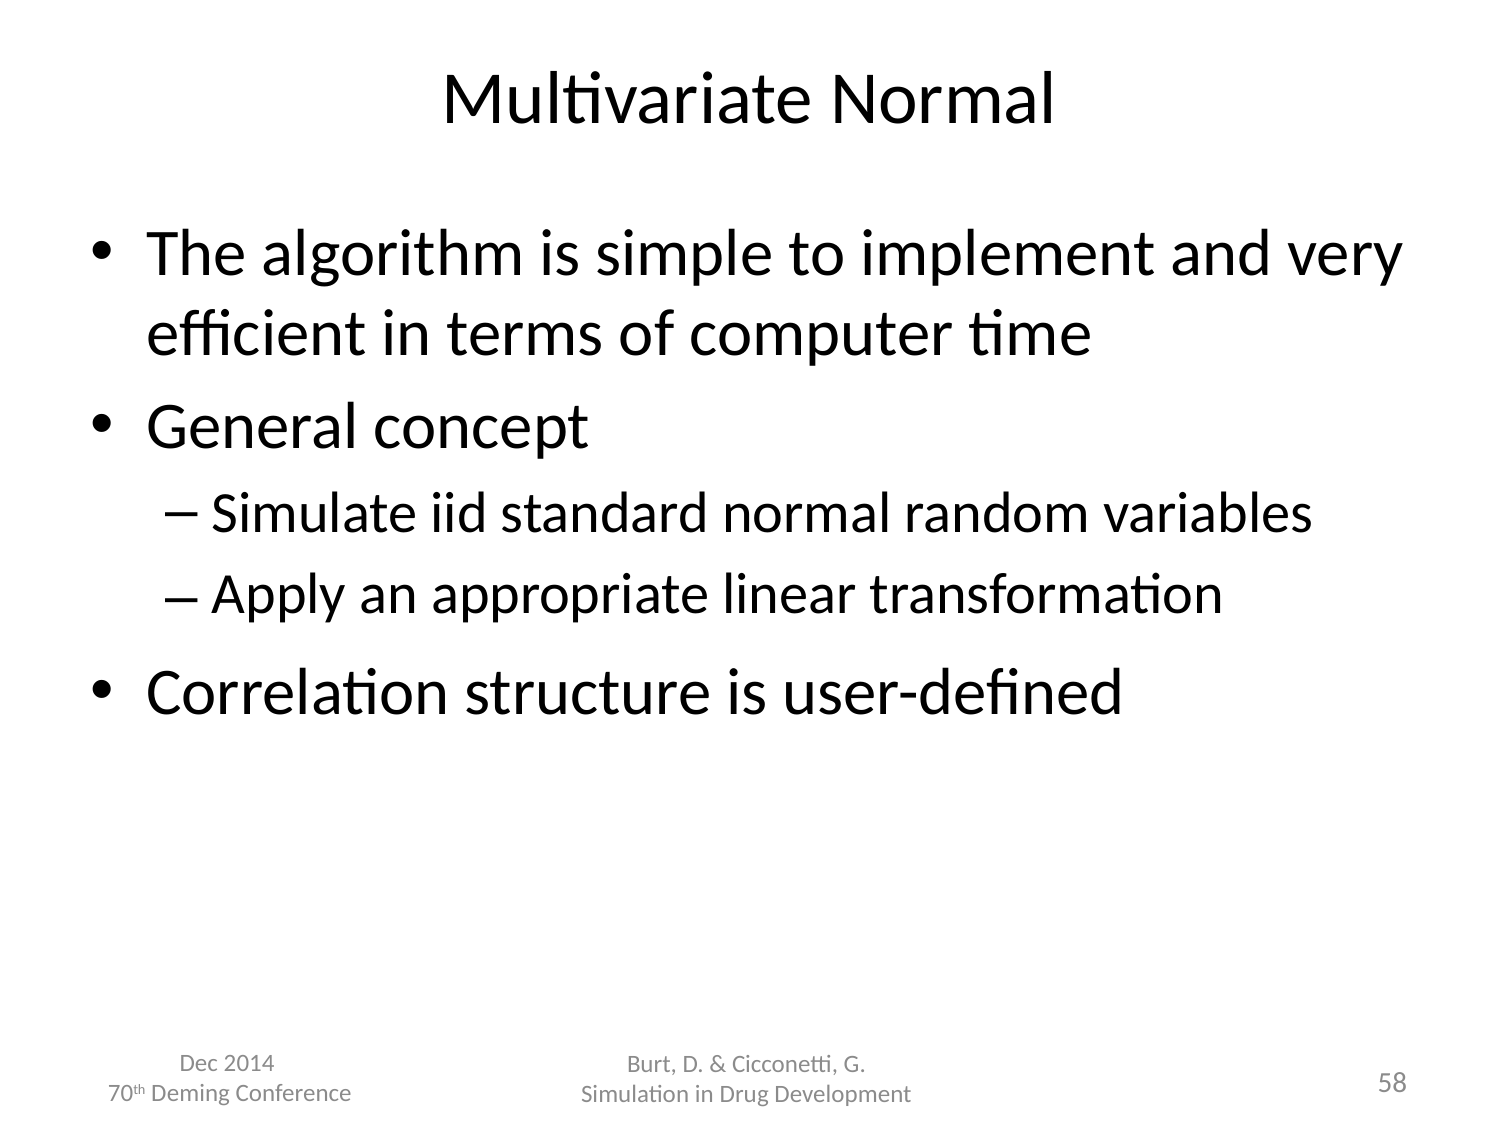

# Multivariate Normal
The algorithm is simple to implement and very efficient in terms of computer time
General concept
Simulate iid standard normal random variables
Apply an appropriate linear transformation
Correlation structure is user-defined